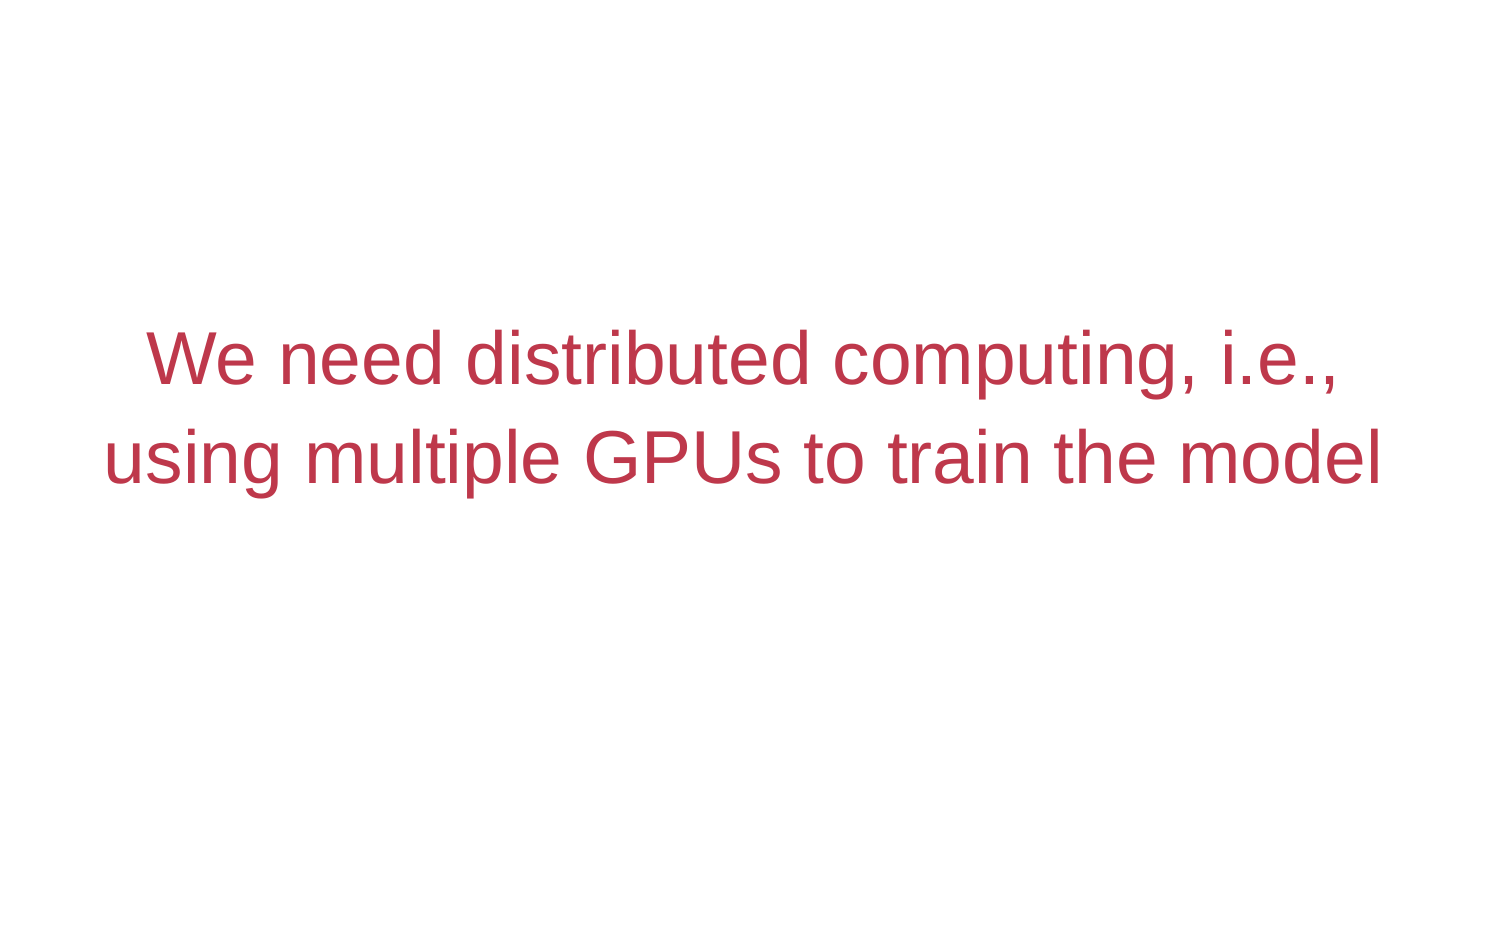

# We need distributed computing, i.e., using multiple GPUs to train the model